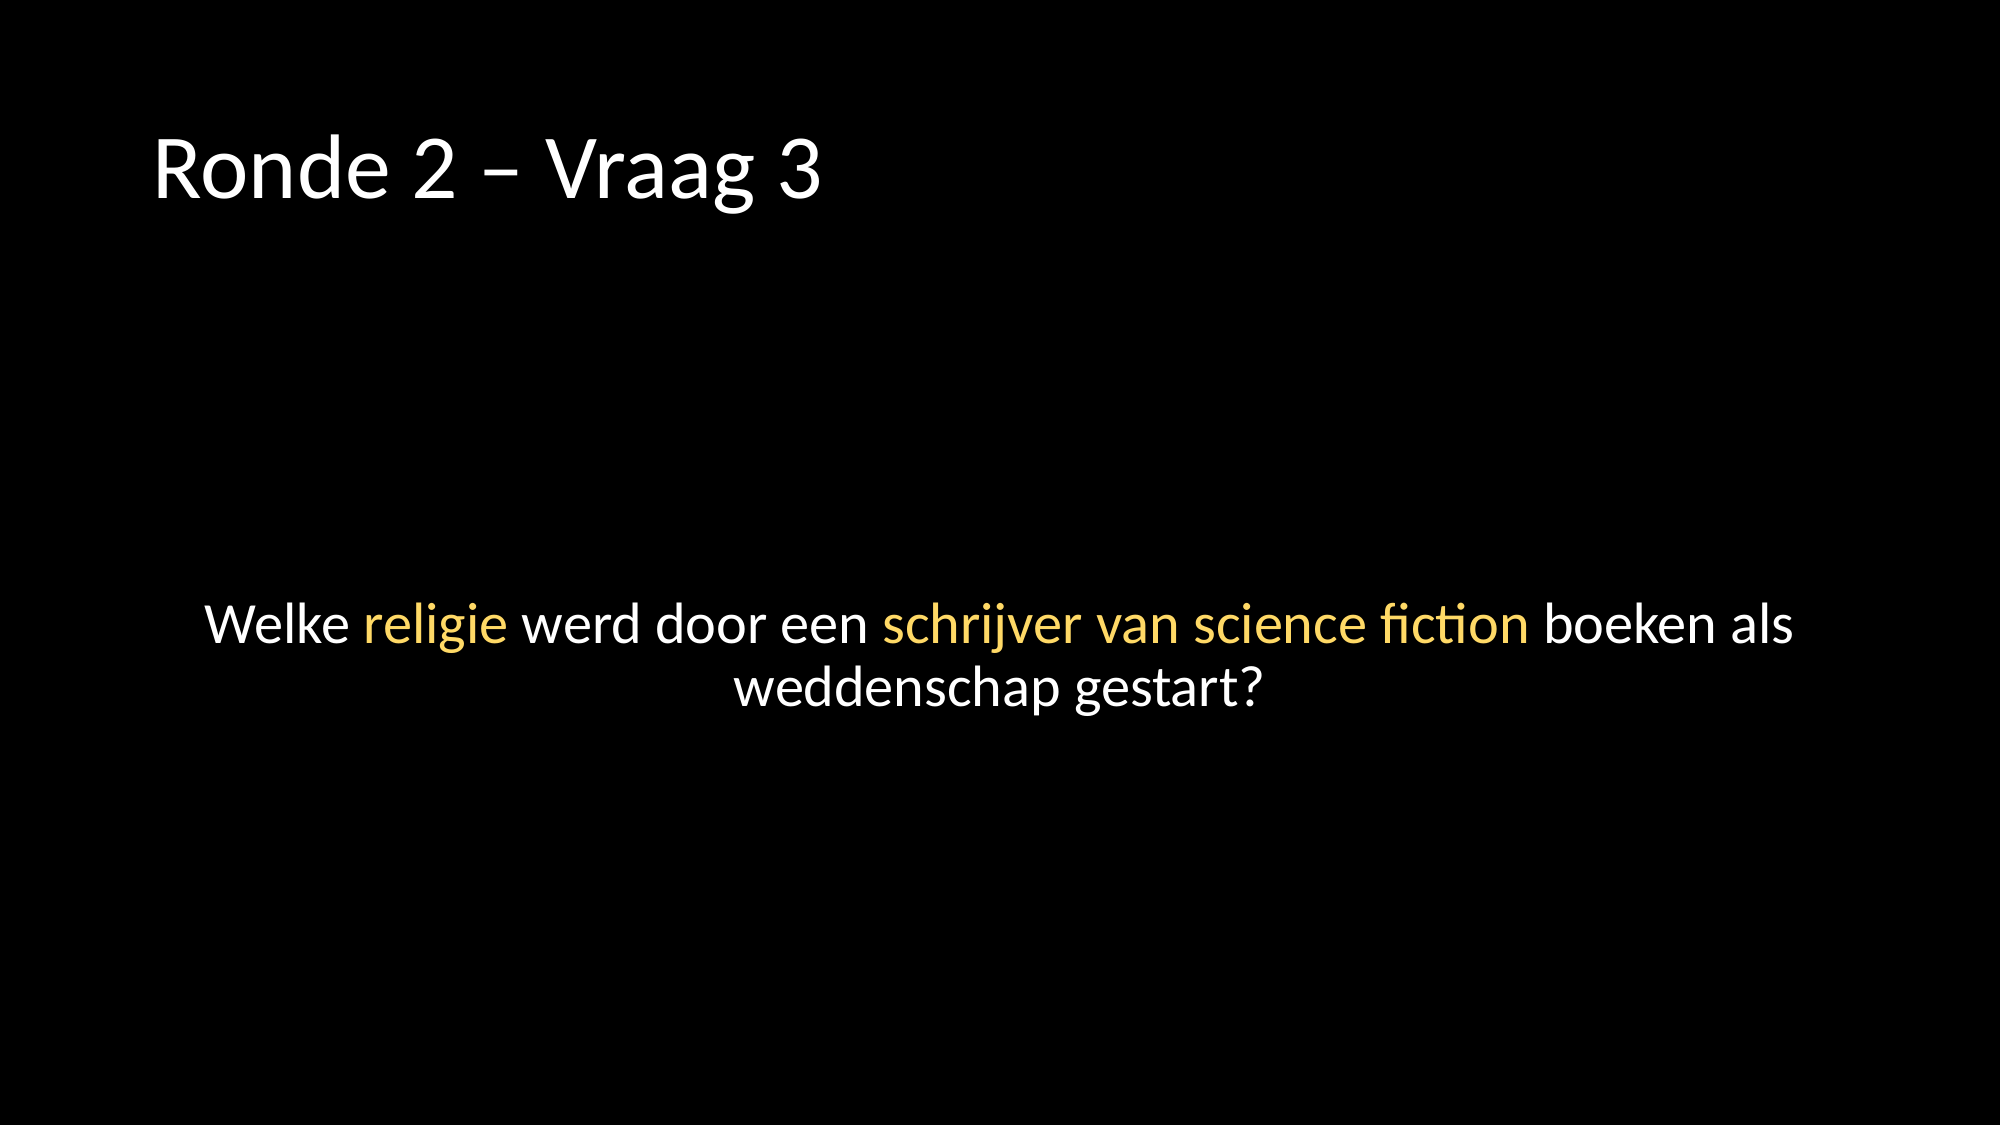

# Ronde 2 – Vraag 3
Welke religie werd door een schrijver van science fiction boeken als weddenschap gestart?